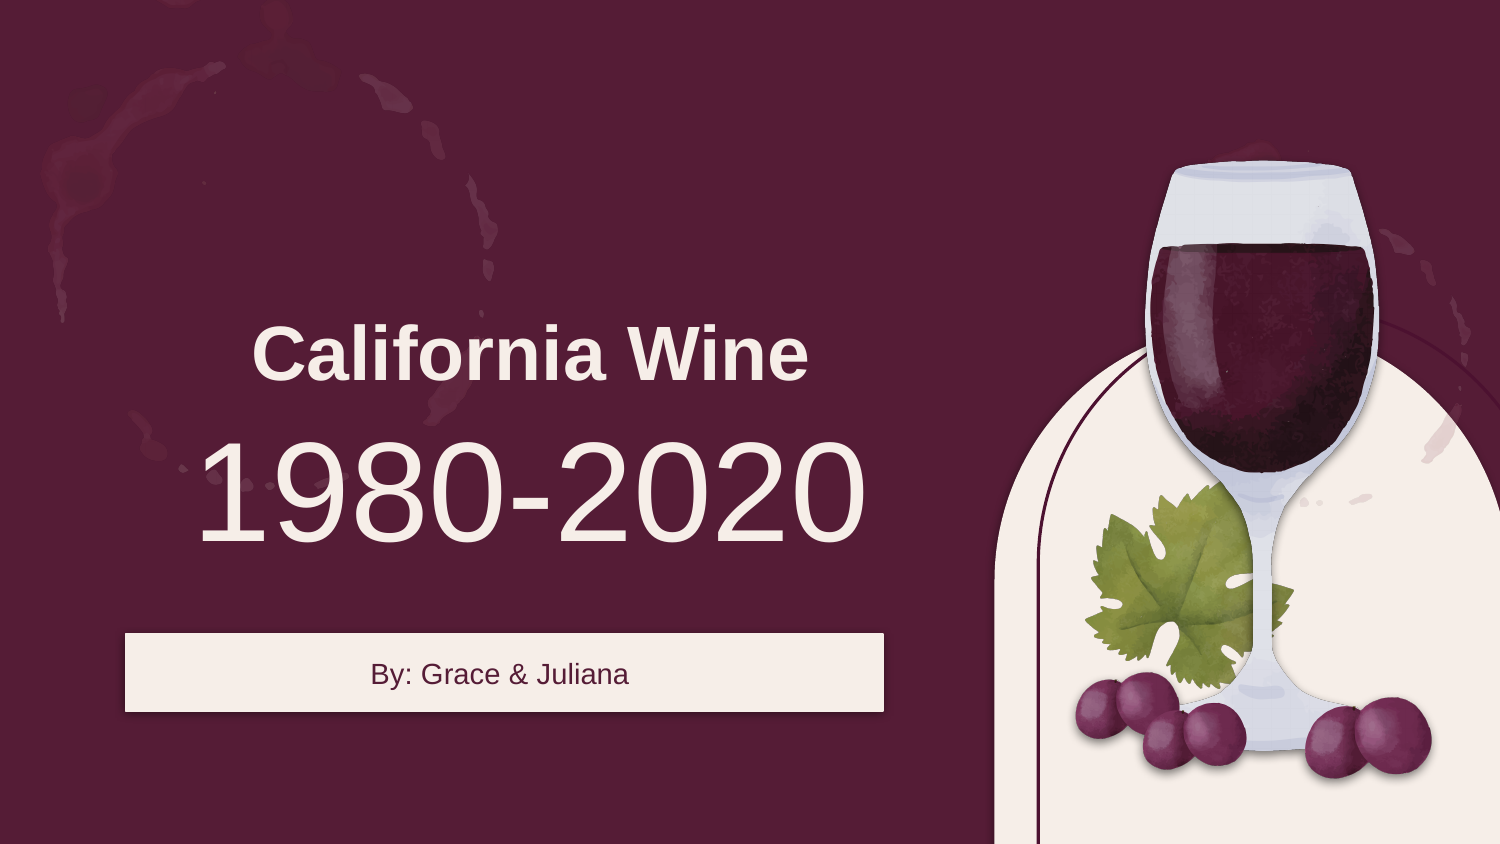

# California Wine
1980-2020
By: Grace & Juliana